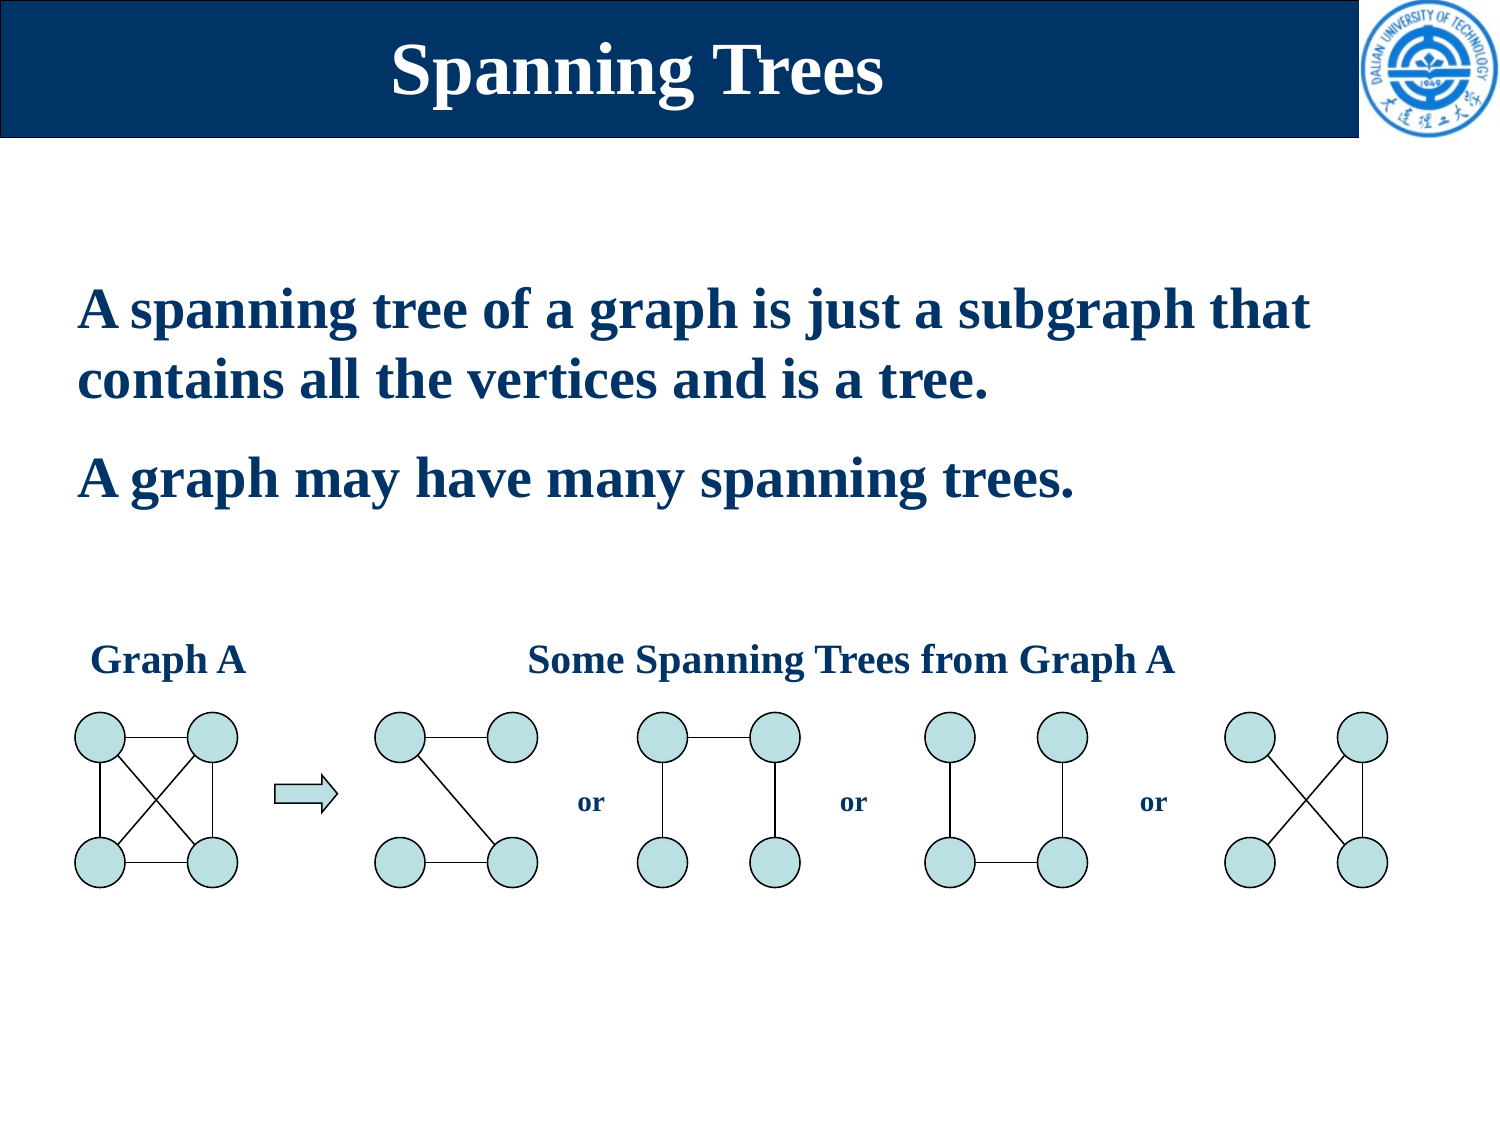

Spanning Trees
A spanning tree of a graph is just a subgraph that contains all the vertices and is a tree.
A graph may have many spanning trees.
Graph A
Some Spanning Trees from Graph A

or
or
or